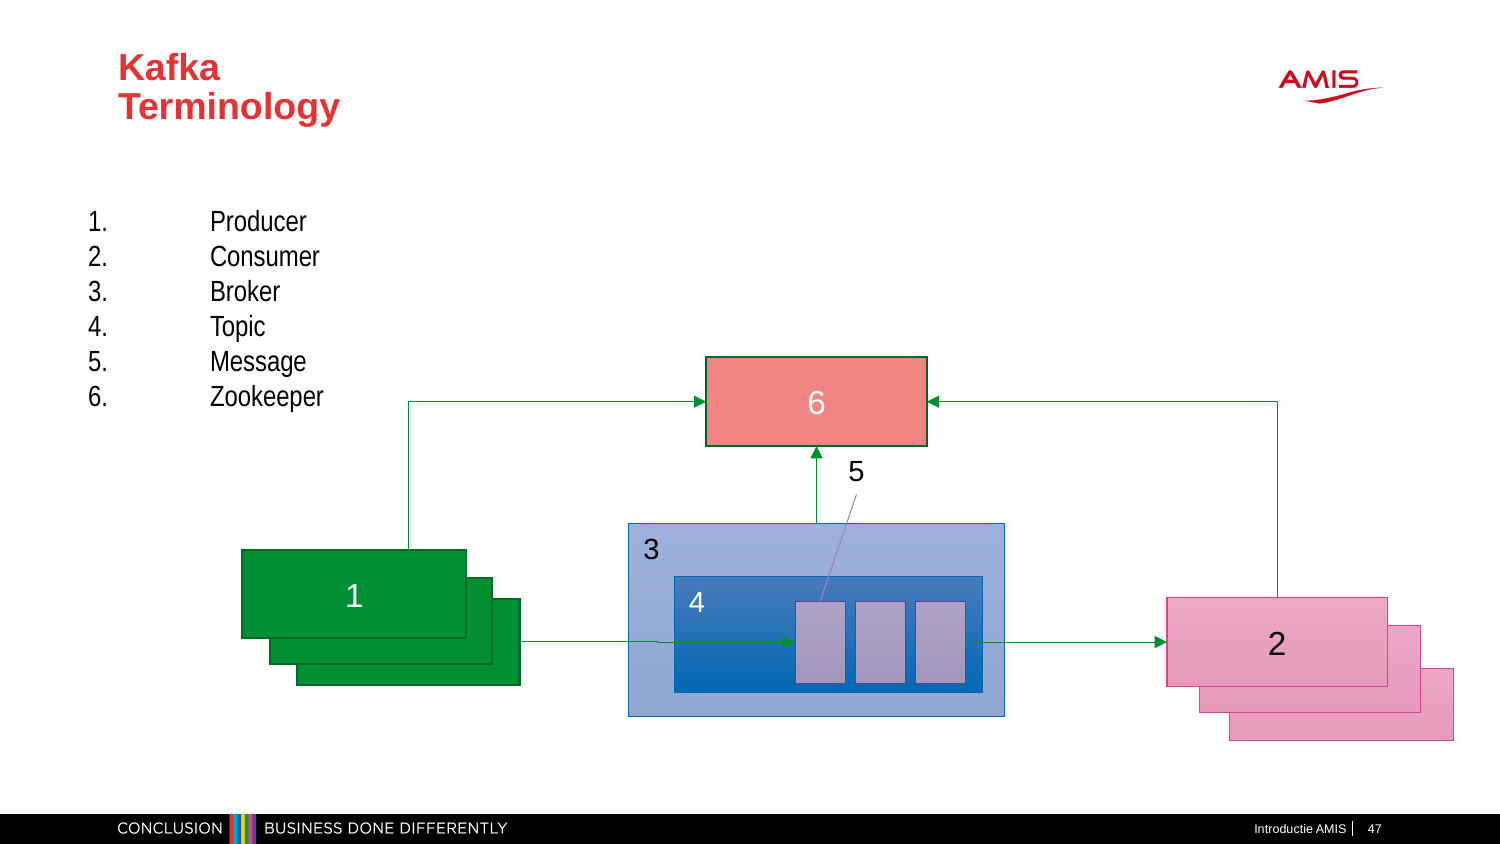

# Kafka Terminology
Producer
Consumer
Broker
Topic
Message
Zookeeper
6
5
3
1
4

2

Introductie AMIS
47